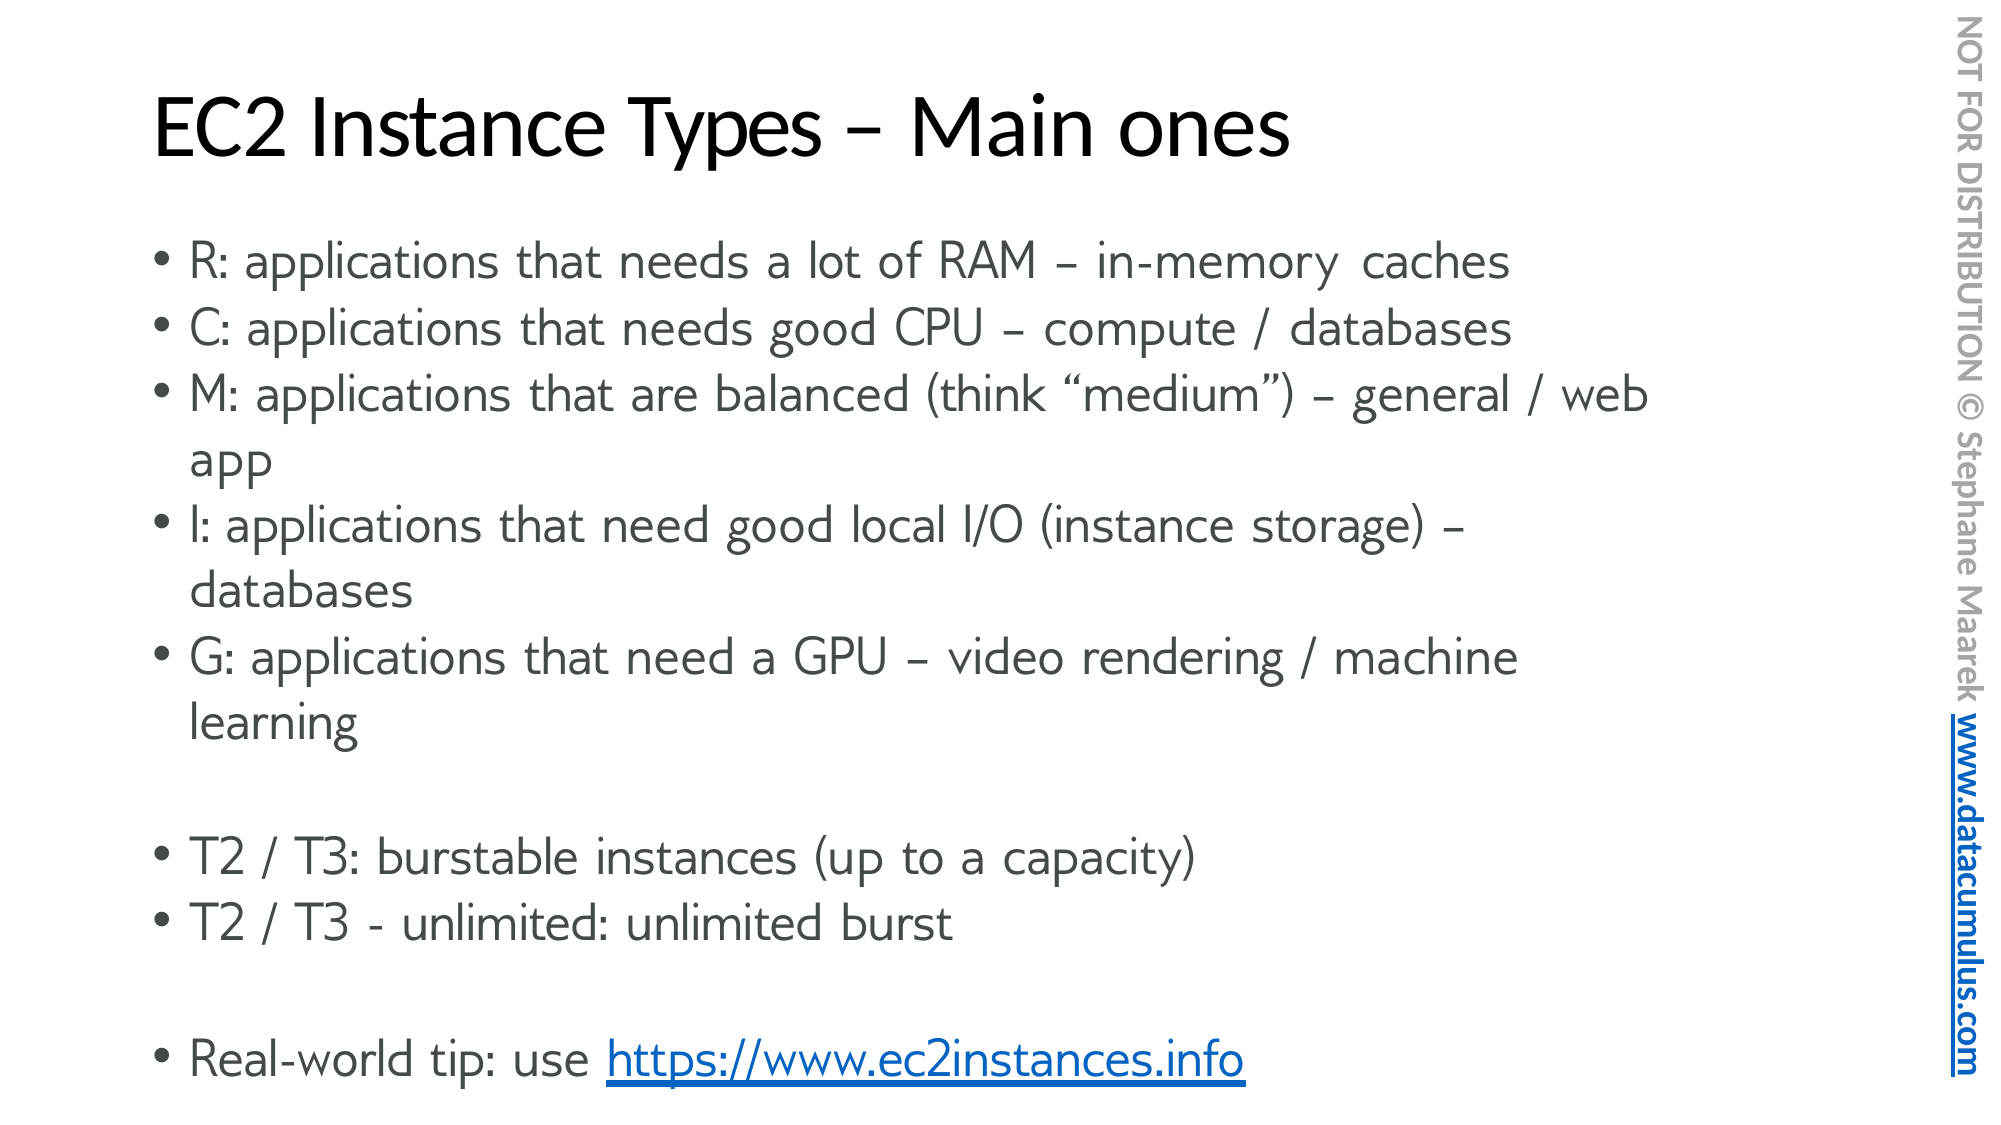

NOT FOR DISTRIBUTION © Stephane Maarek www.datacumulus.com
# EC2 Instance Types – Main ones
R: applications that needs a lot of RAM – in-memory caches
C: applications that needs good CPU – compute / databases
M: applications that are balanced (think “medium”) – general / web app
I: applications that need good local I/O (instance storage) – databases
G: applications that need a GPU – video rendering / machine learning

T2 / T3: burstable instances (up to a capacity)
T2 / T3 - unlimited: unlimited burst

Real-world tip: use https://www.ec2instances.info
© Stephane Maarek